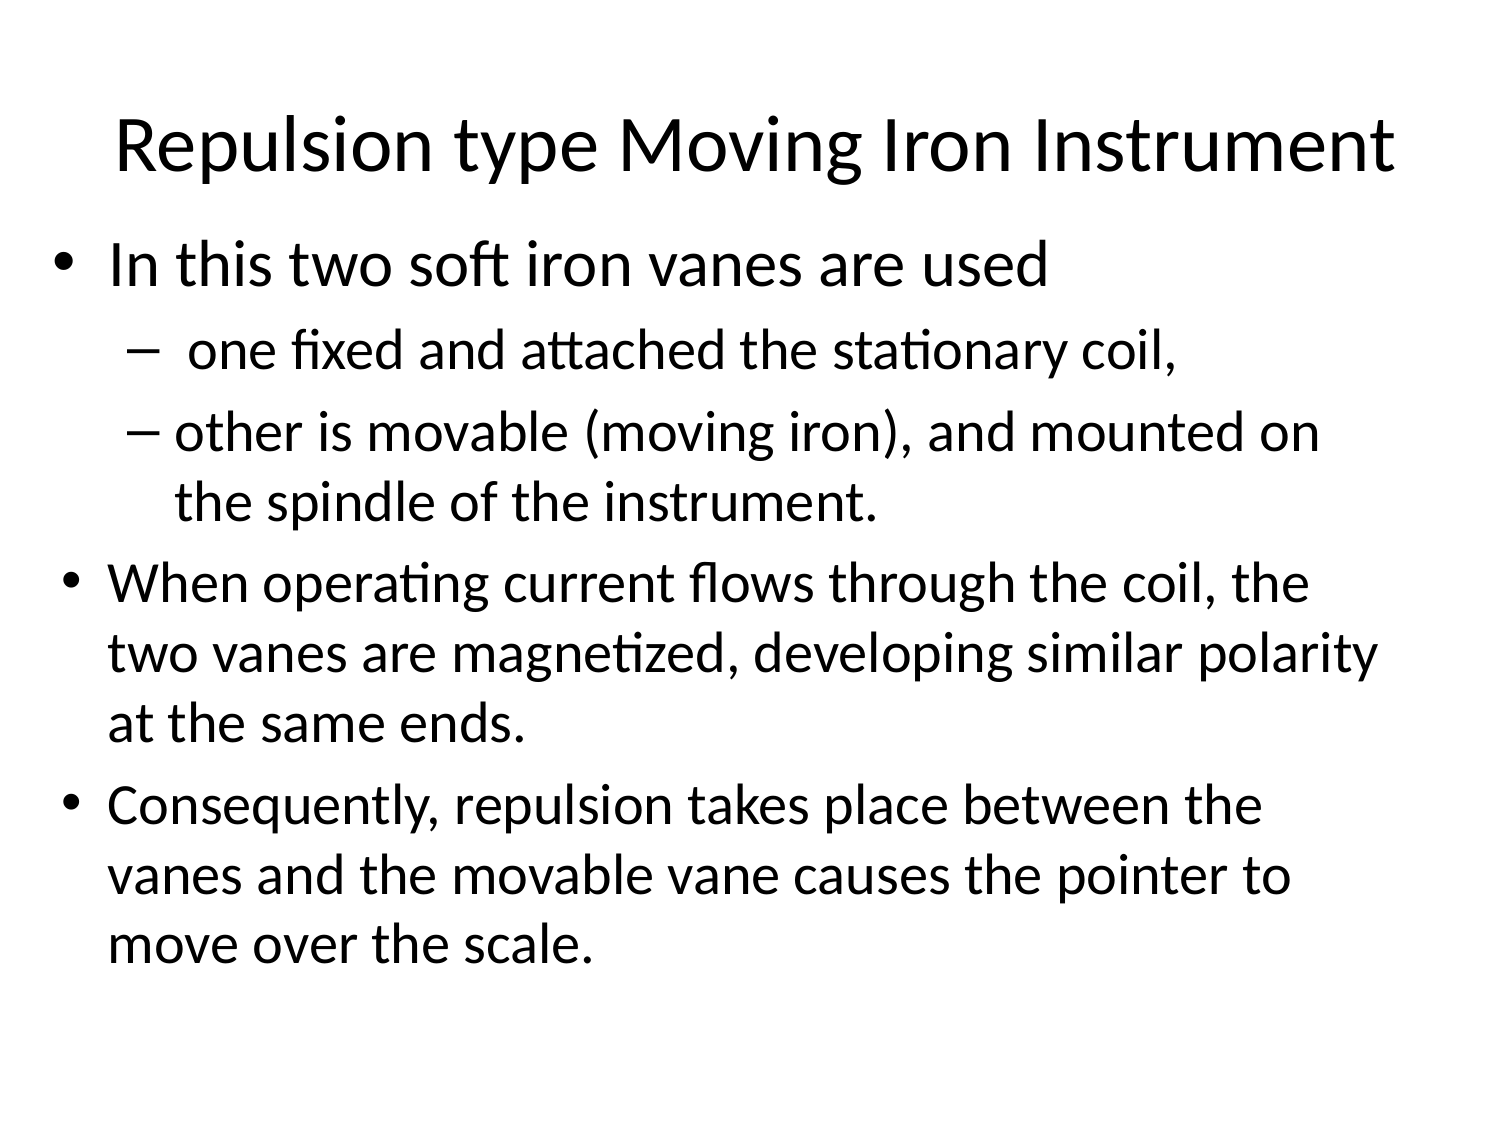

# Repulsion type Moving Iron Instrument
In this two soft iron vanes are used
 one fixed and attached the stationary coil,
other is movable (moving iron), and mounted on the spindle of the instrument.
When operating current flows through the coil, the two vanes are magnetized, developing similar polarity at the same ends.
Consequently, repulsion takes place between the vanes and the movable vane causes the pointer to move over the scale.